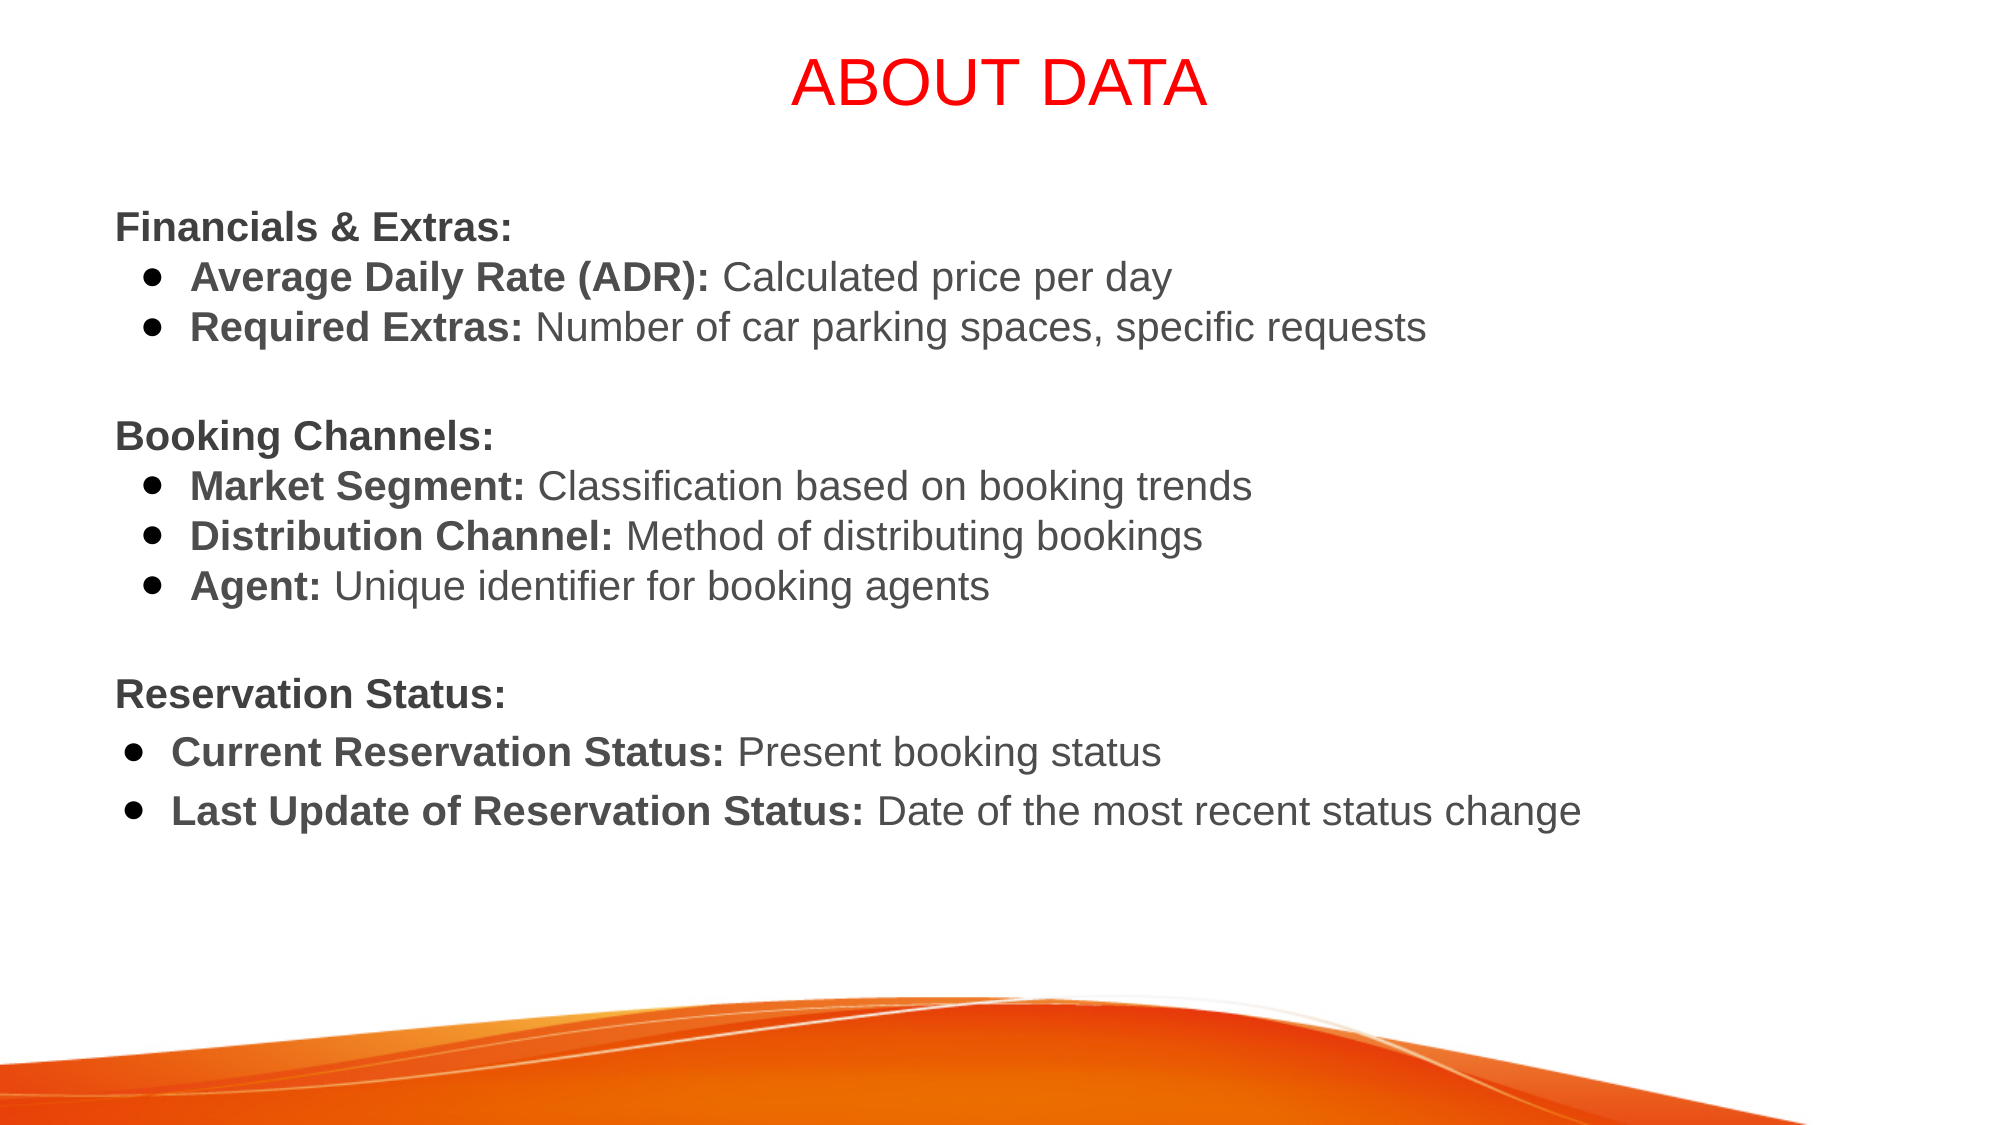

# ABOUT DATA
Financials & Extras:
Average Daily Rate (ADR): Calculated price per day
Required Extras: Number of car parking spaces, specific requests

Booking Channels:
Market Segment: Classification based on booking trends
Distribution Channel: Method of distributing bookings
Agent: Unique identifier for booking agents

Reservation Status:
Current Reservation Status: Present booking status
Last Update of Reservation Status: Date of the most recent status change